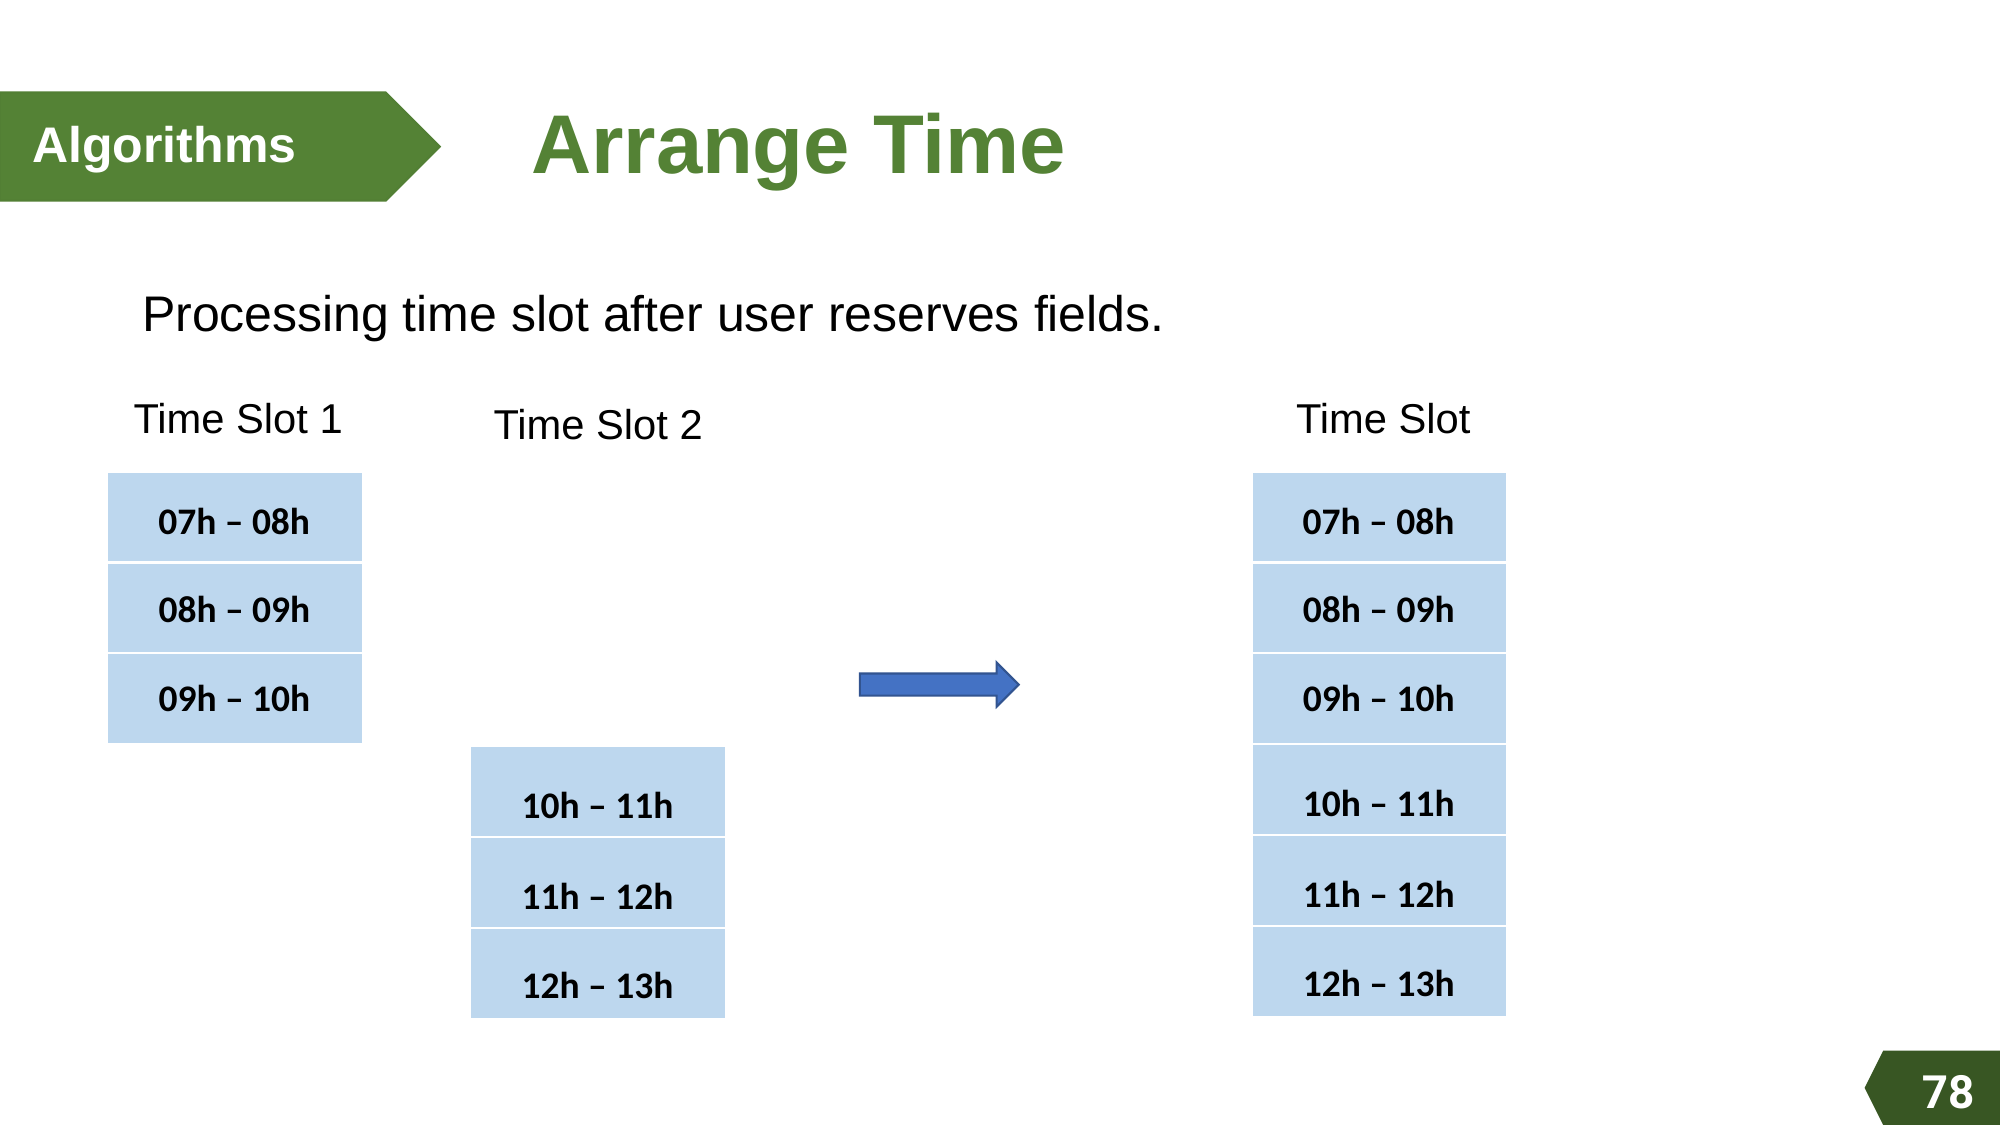

Algorithms
Arrange Time

Processing time slot after user reserves fields.
Time Slot 1
Time Slot
Time Slot 2

07h – 08h

08h – 09h

09h – 10h

07h – 08h

08h – 09h

09h – 10h

10h – 11h

11h – 12h

12h – 13h

10h – 11h

11h – 12h

12h – 13h

78